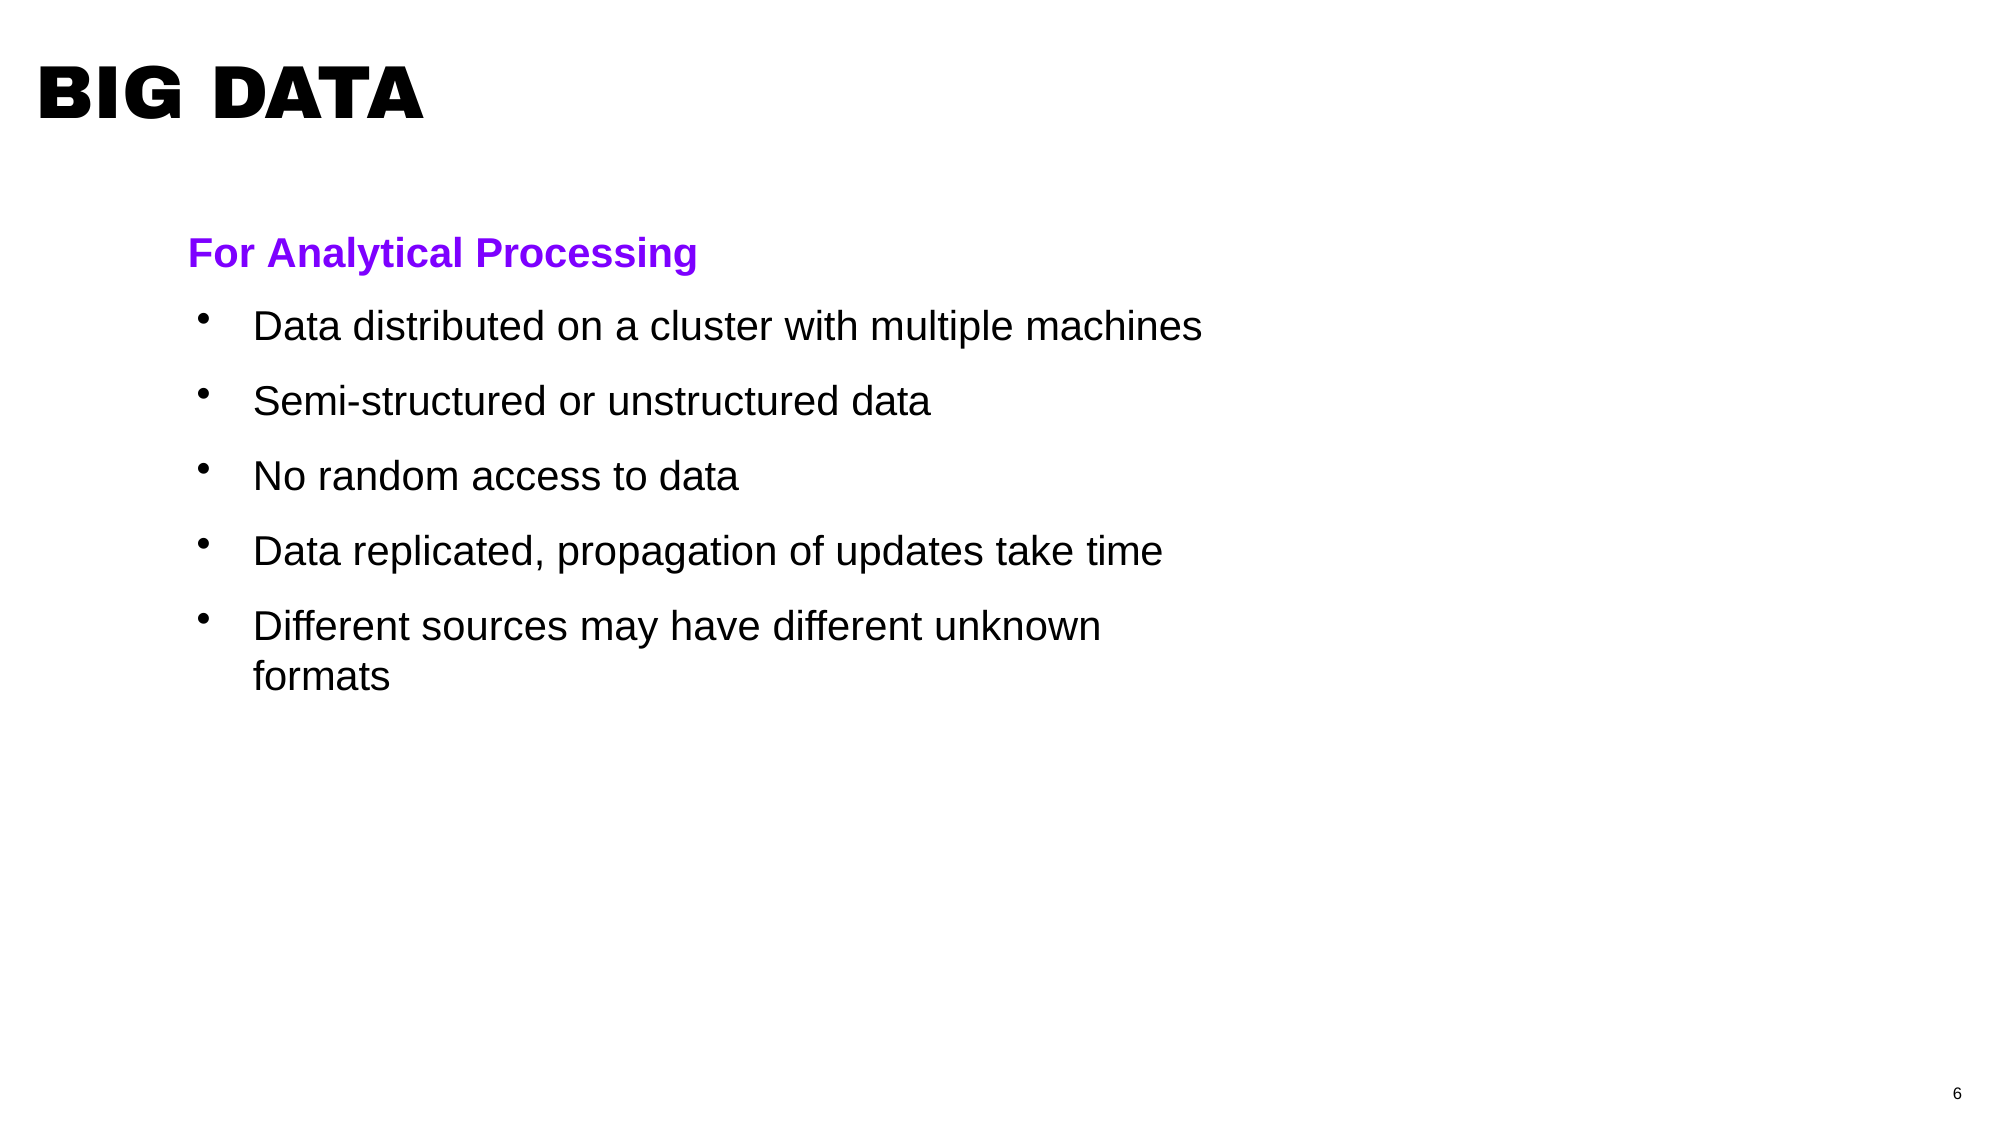

# Big Data
For Analytical Processing
Data distributed on a cluster with multiple machines
Semi-structured or unstructured data
No random access to data
Data replicated, propagation of updates take time
Different sources may have different unknown formats
6